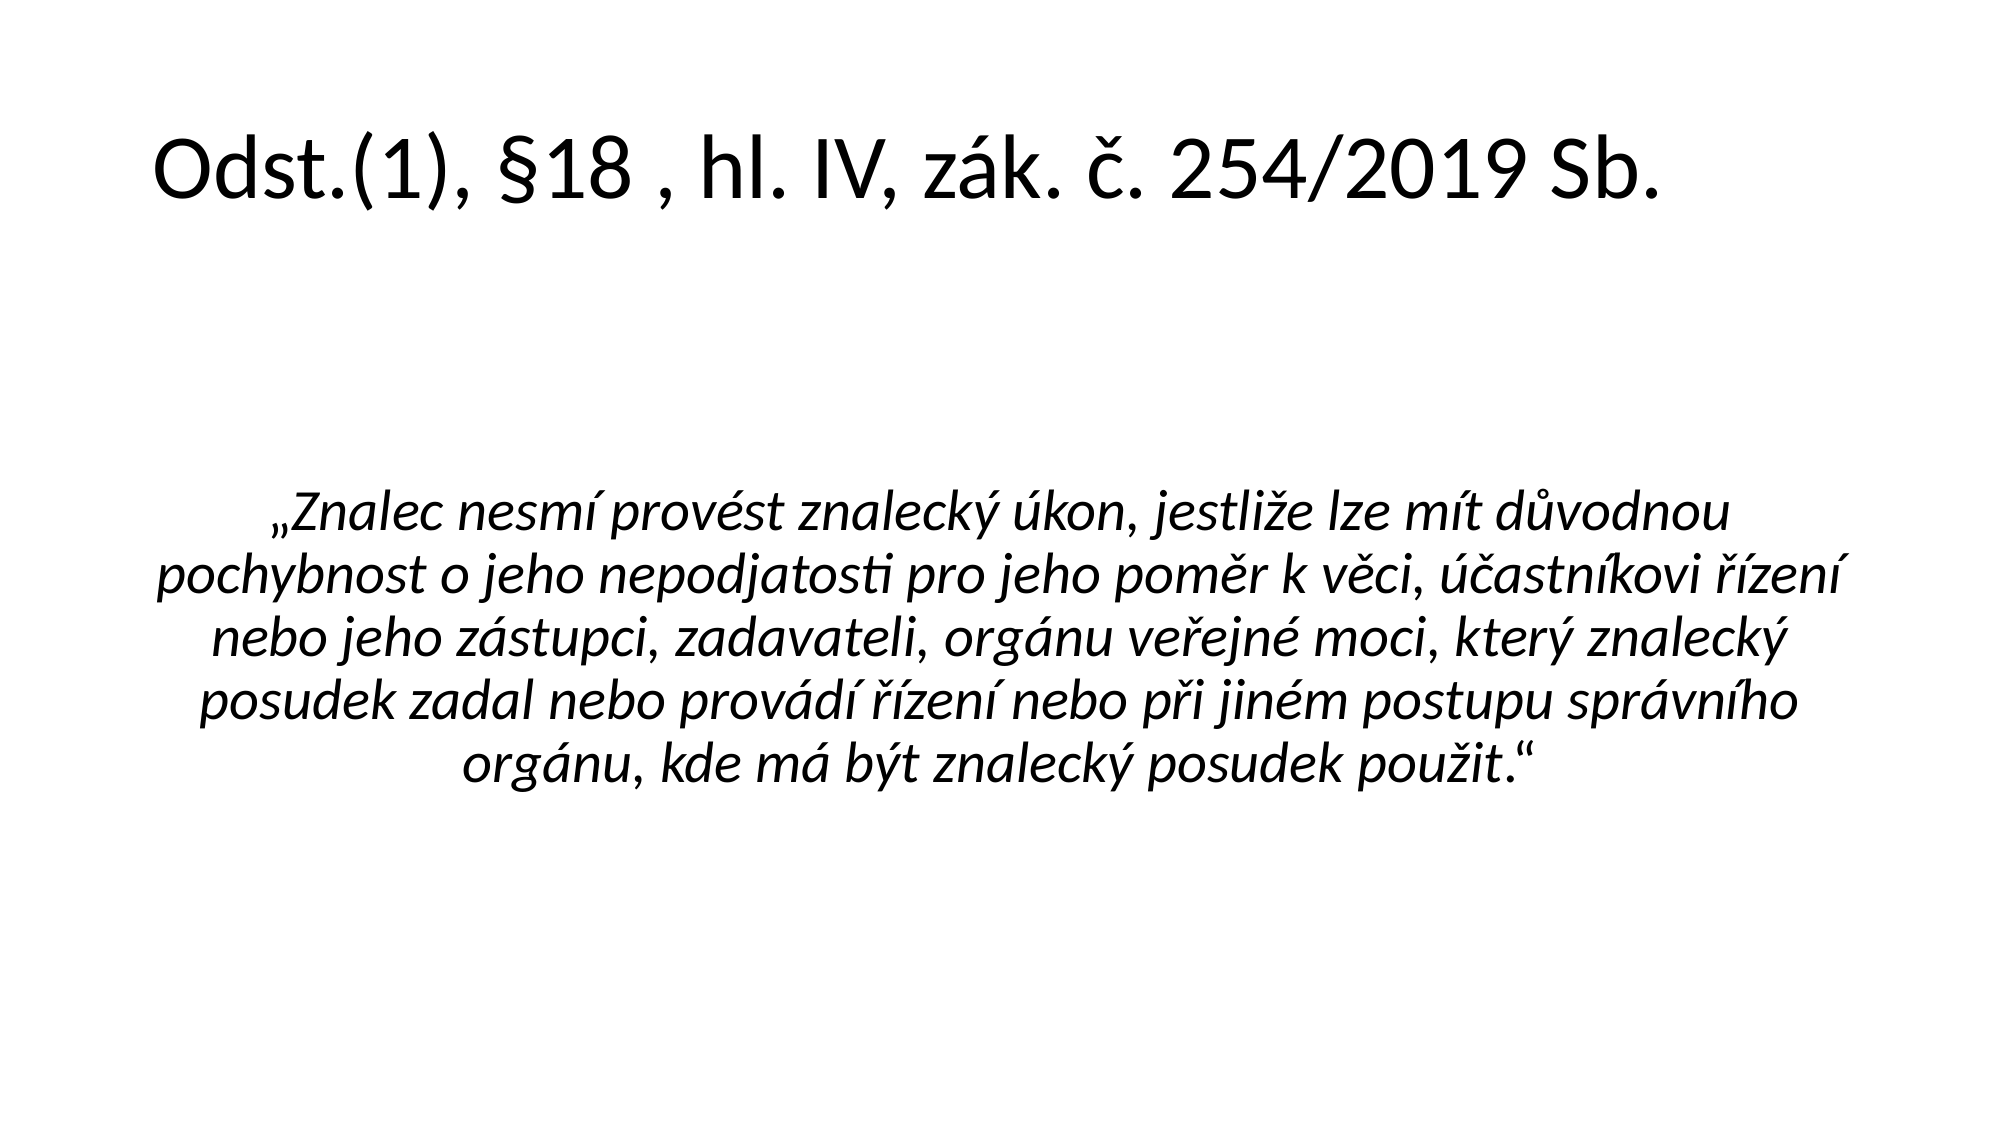

# Odst.(1), §18 , hl. IV, zák. č. 254/2019 Sb.
„Znalec nesmí provést znalecký úkon, jestliže lze mít důvodnou pochybnost o jeho nepodjatosti pro jeho poměr k věci, účastníkovi řízení nebo jeho zástupci, zadavateli, orgánu veřejné moci, který znalecký posudek zadal nebo provádí řízení nebo při jiném postupu správního orgánu, kde má být znalecký posudek použit.“